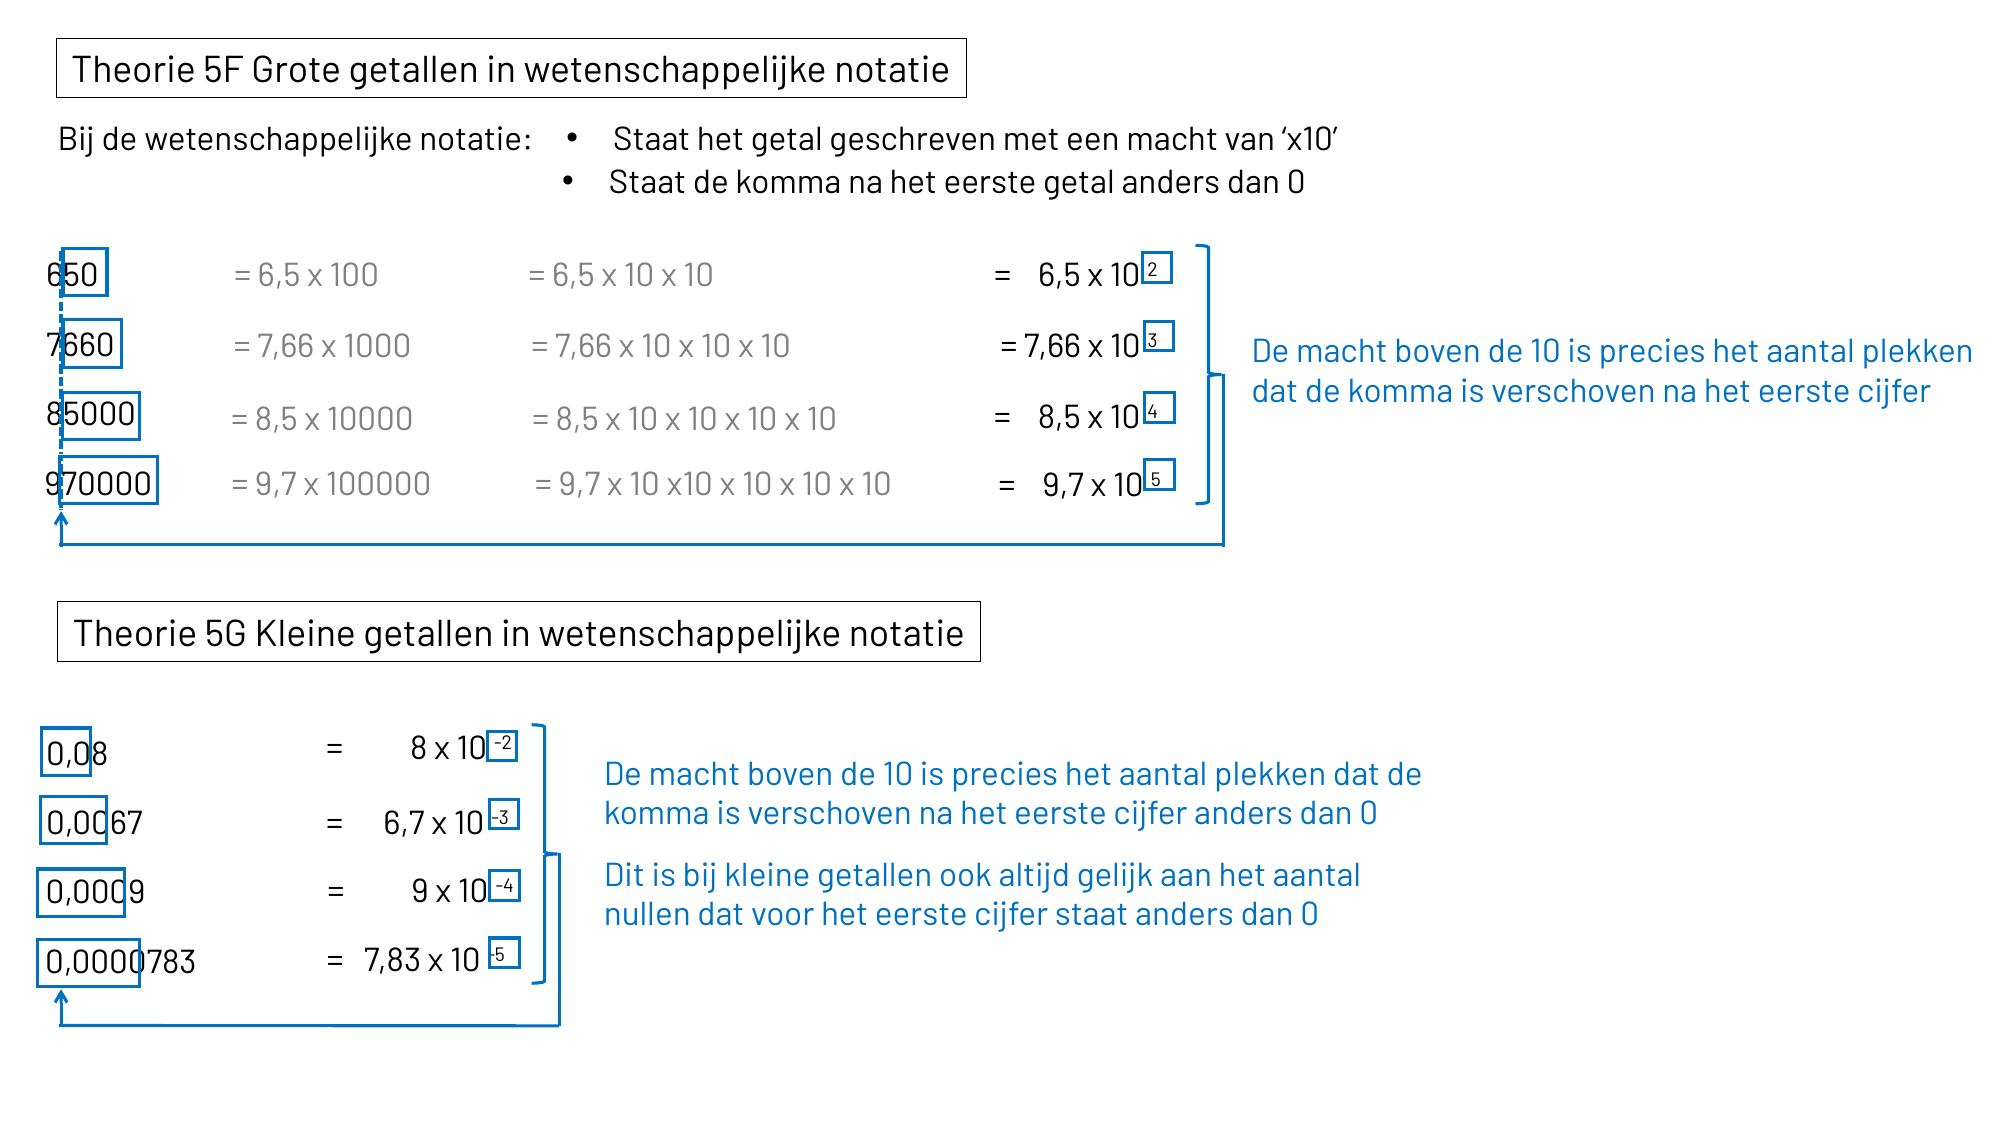

Theorie 5F Grote getallen in wetenschappelijke notatie
Bij de wetenschappelijke notatie:
Staat het getal geschreven met een macht van ‘x10’
Staat de komma na het eerste getal anders dan 0
= 6,5 x 100
= 6,5 x 10 x 10
=    6,5 x 10 2

650

7660
= 7,66 x 10 3
= 7,66 x 1000
= 7,66 x 10 x 10 x 10

De macht boven de 10 is precies het aantal plekken dat de komma is verschoven na het eerste cijfer
85000
=    8,5 x 10 4
= 8,5 x 10 x 10 x 10 x 10
= 8,5 x 10000

970000
= 9,7 x 10 x10 x 10 x 10 x 10
= 9,7 x 100000
=    9,7 x 10 5

Theorie 5G Kleine getallen in wetenschappelijke notatie
=          8 x 10 -2
0,08

De macht boven de 10 is precies het aantal plekken dat de komma is verschoven na het eerste cijfer anders dan 0
0,0067
=      6,7 x 10 -3

Dit is bij kleine getallen ook altijd gelijk aan het aantal nullen dat voor het eerste cijfer staat anders dan 0
=          9 x 10 -4
0,0009

=   7,83 x 10 -5
0,0000783